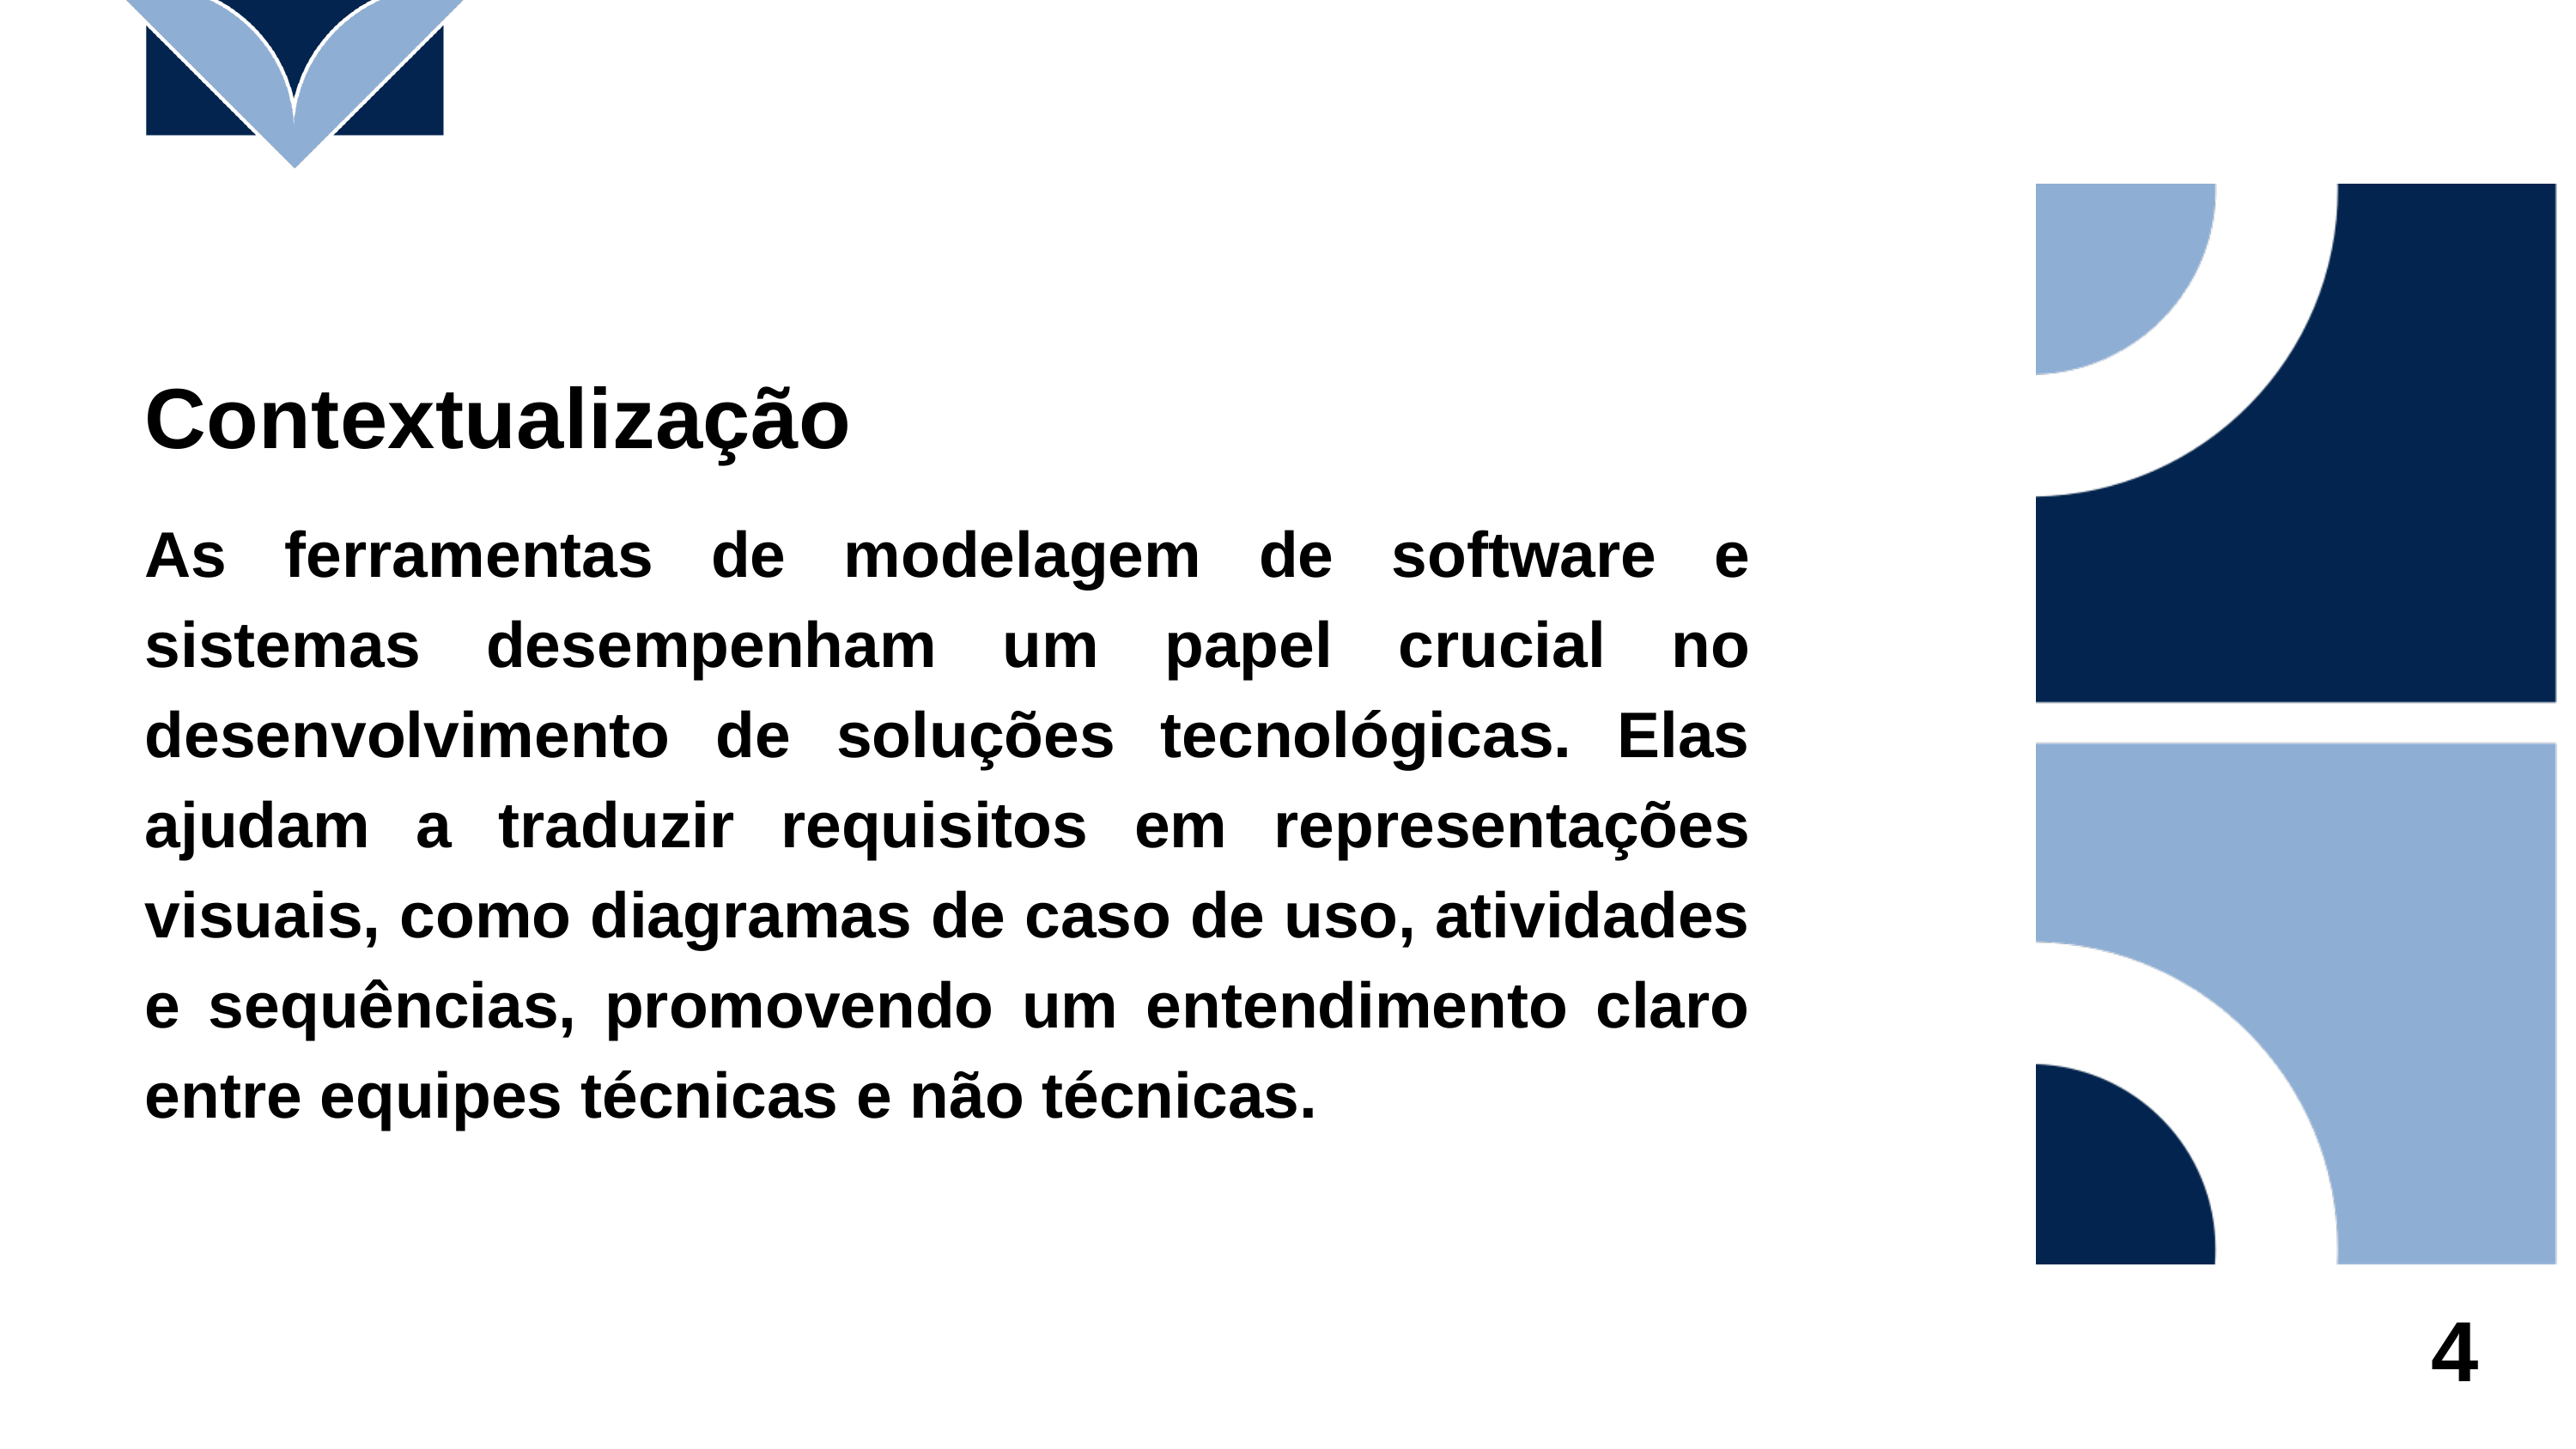

Contextualização
As ferramentas de modelagem de software e sistemas desempenham um papel crucial no desenvolvimento de soluções tecnológicas. Elas ajudam a traduzir requisitos em representações visuais, como diagramas de caso de uso, atividades e sequências, promovendo um entendimento claro entre equipes técnicas e não técnicas.
4